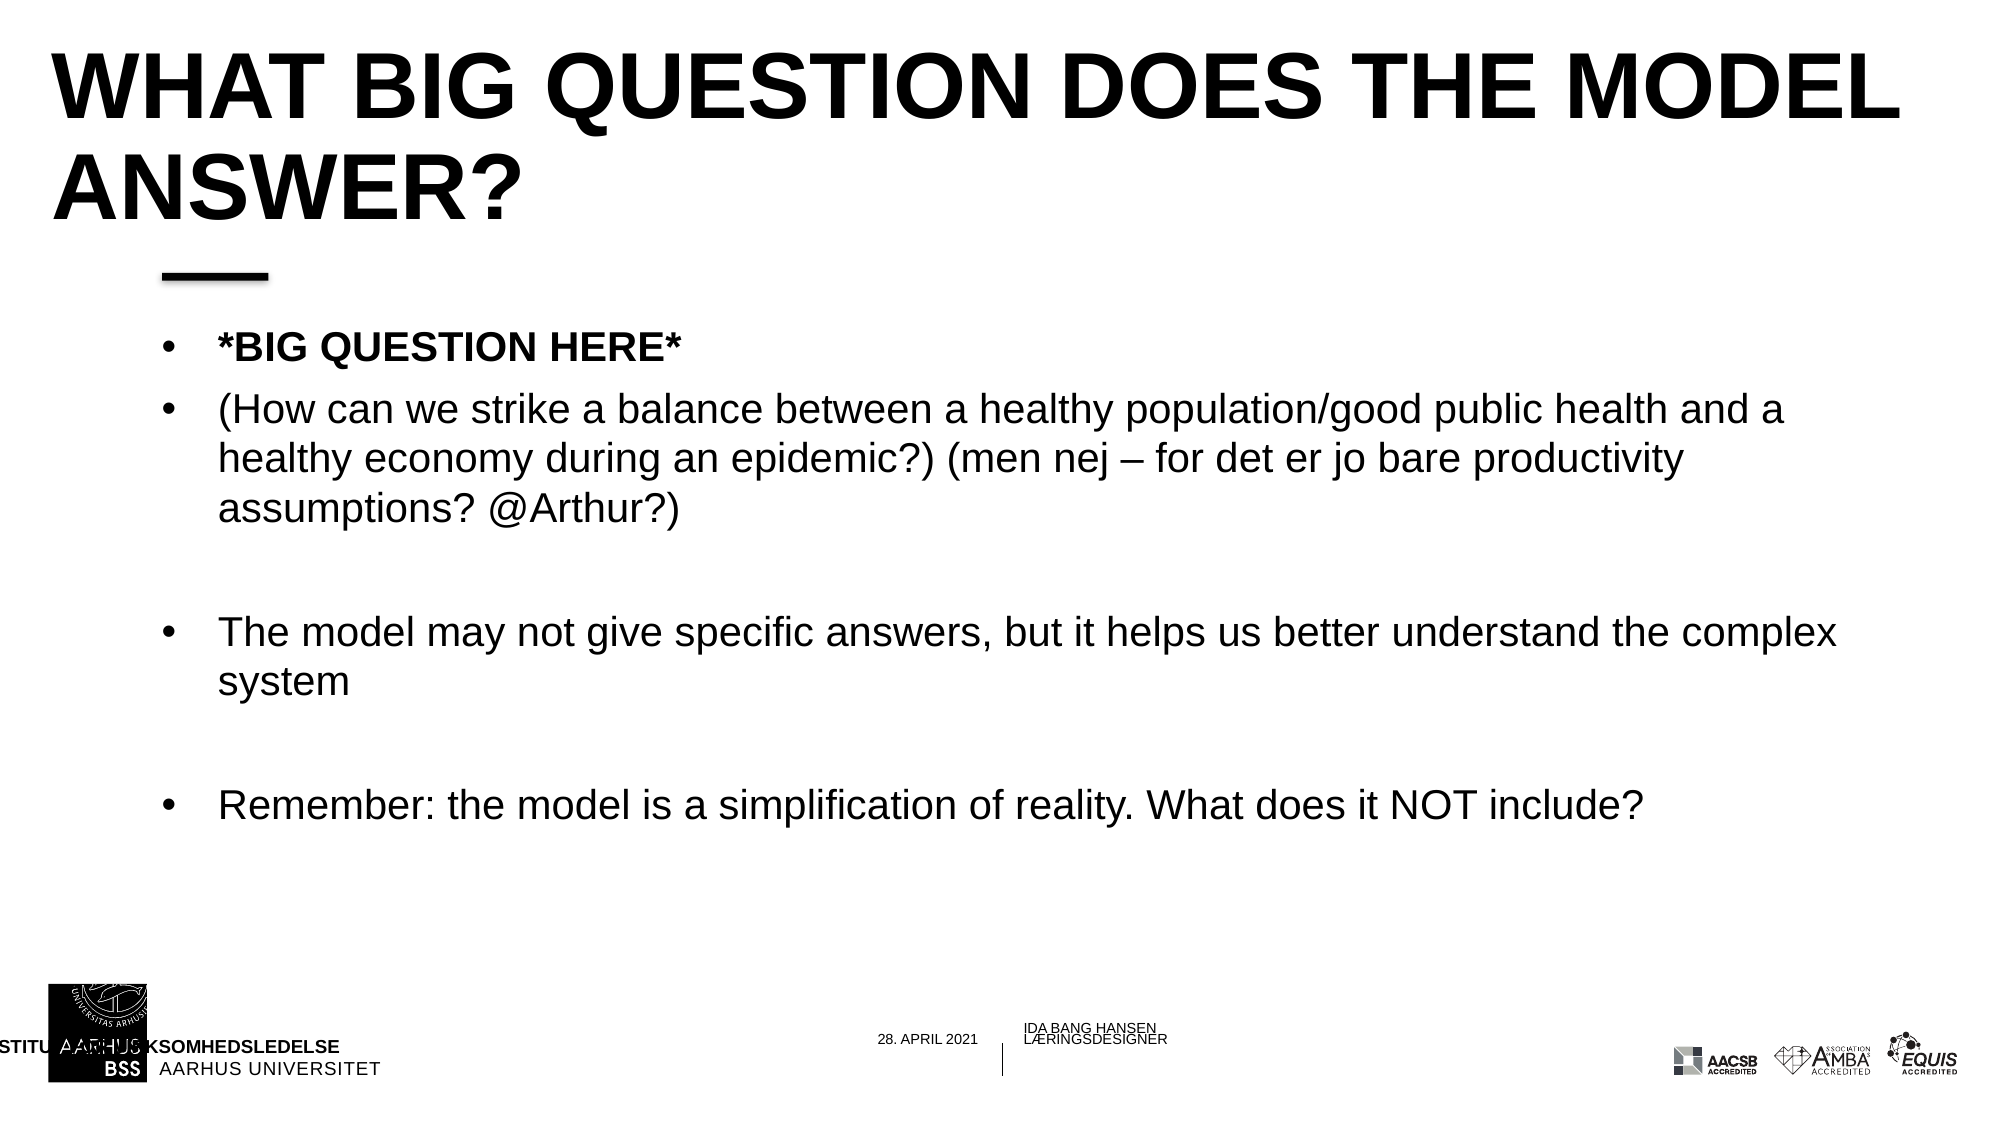

# What big question does the model answer?
*BIG QUESTION HERE*
(How can we strike a balance between a healthy population/good public health and a healthy economy during an epidemic?) (men nej – for det er jo bare productivity assumptions? @Arthur?)

The model may not give specific answers, but it helps us better understand the complex system

Remember: the model is a simplification of reality. What does it NOT include?